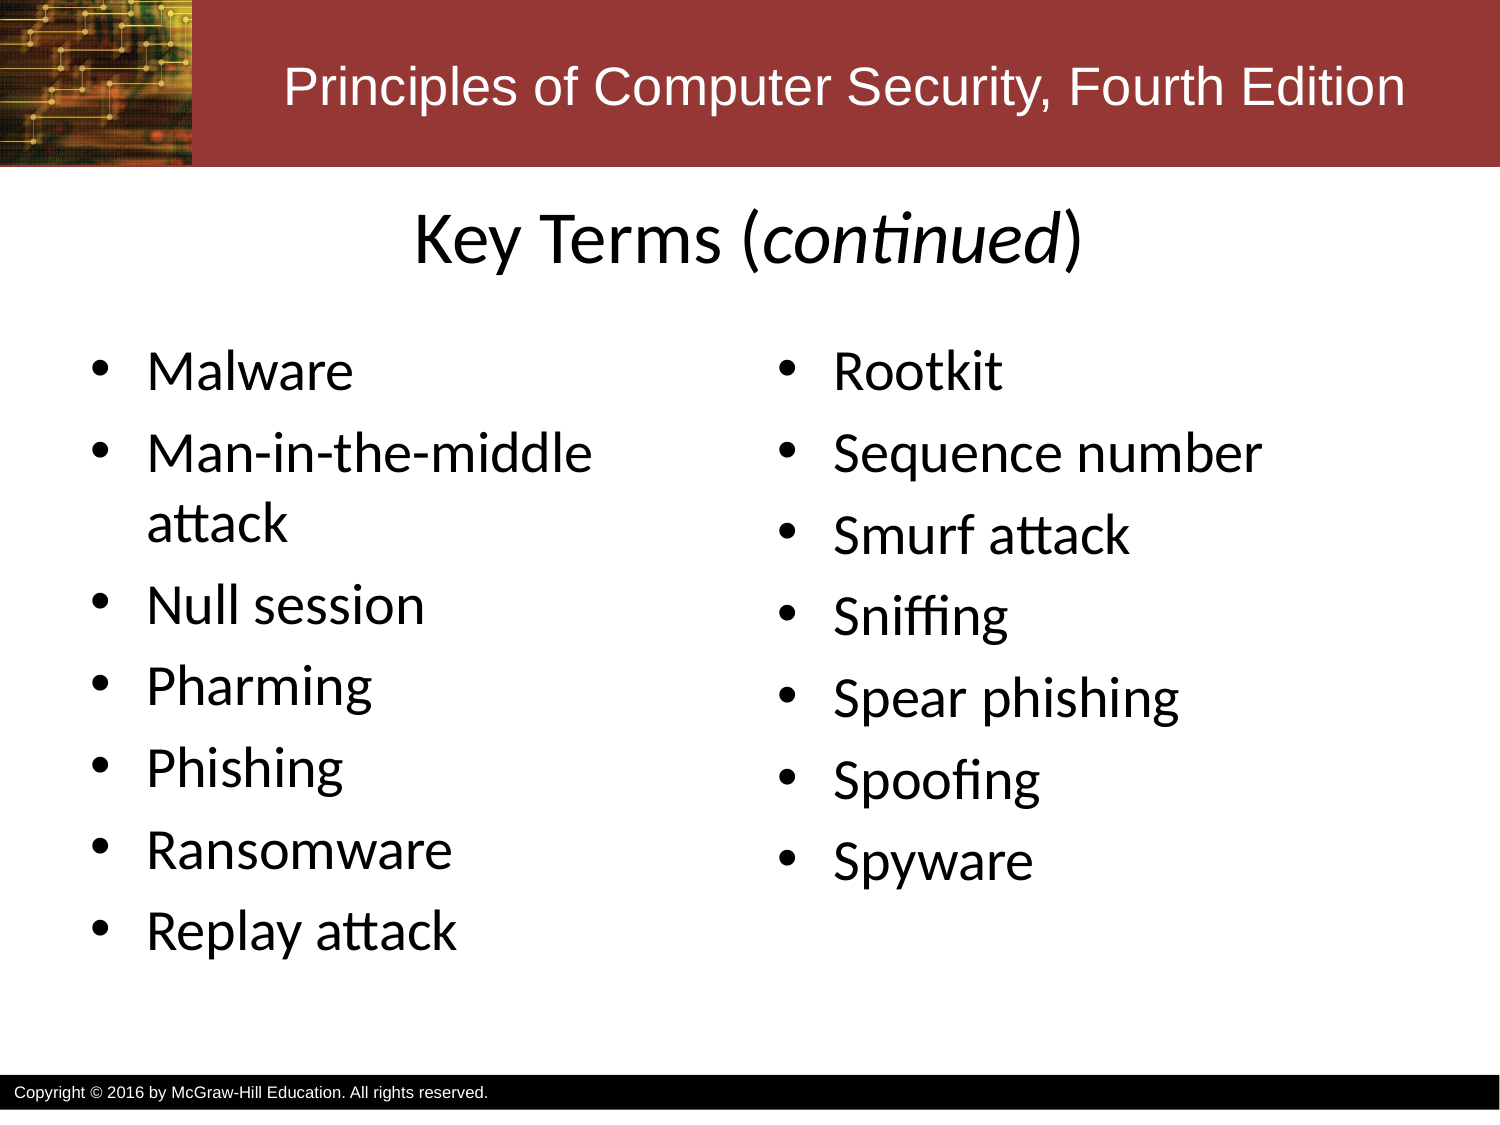

# Key Terms (continued)
Malware
Man-in-the-middle attack
Null session
Pharming
Phishing
Ransomware
Replay attack
Rootkit
Sequence number
Smurf attack
Sniffing
Spear phishing
Spoofing
Spyware